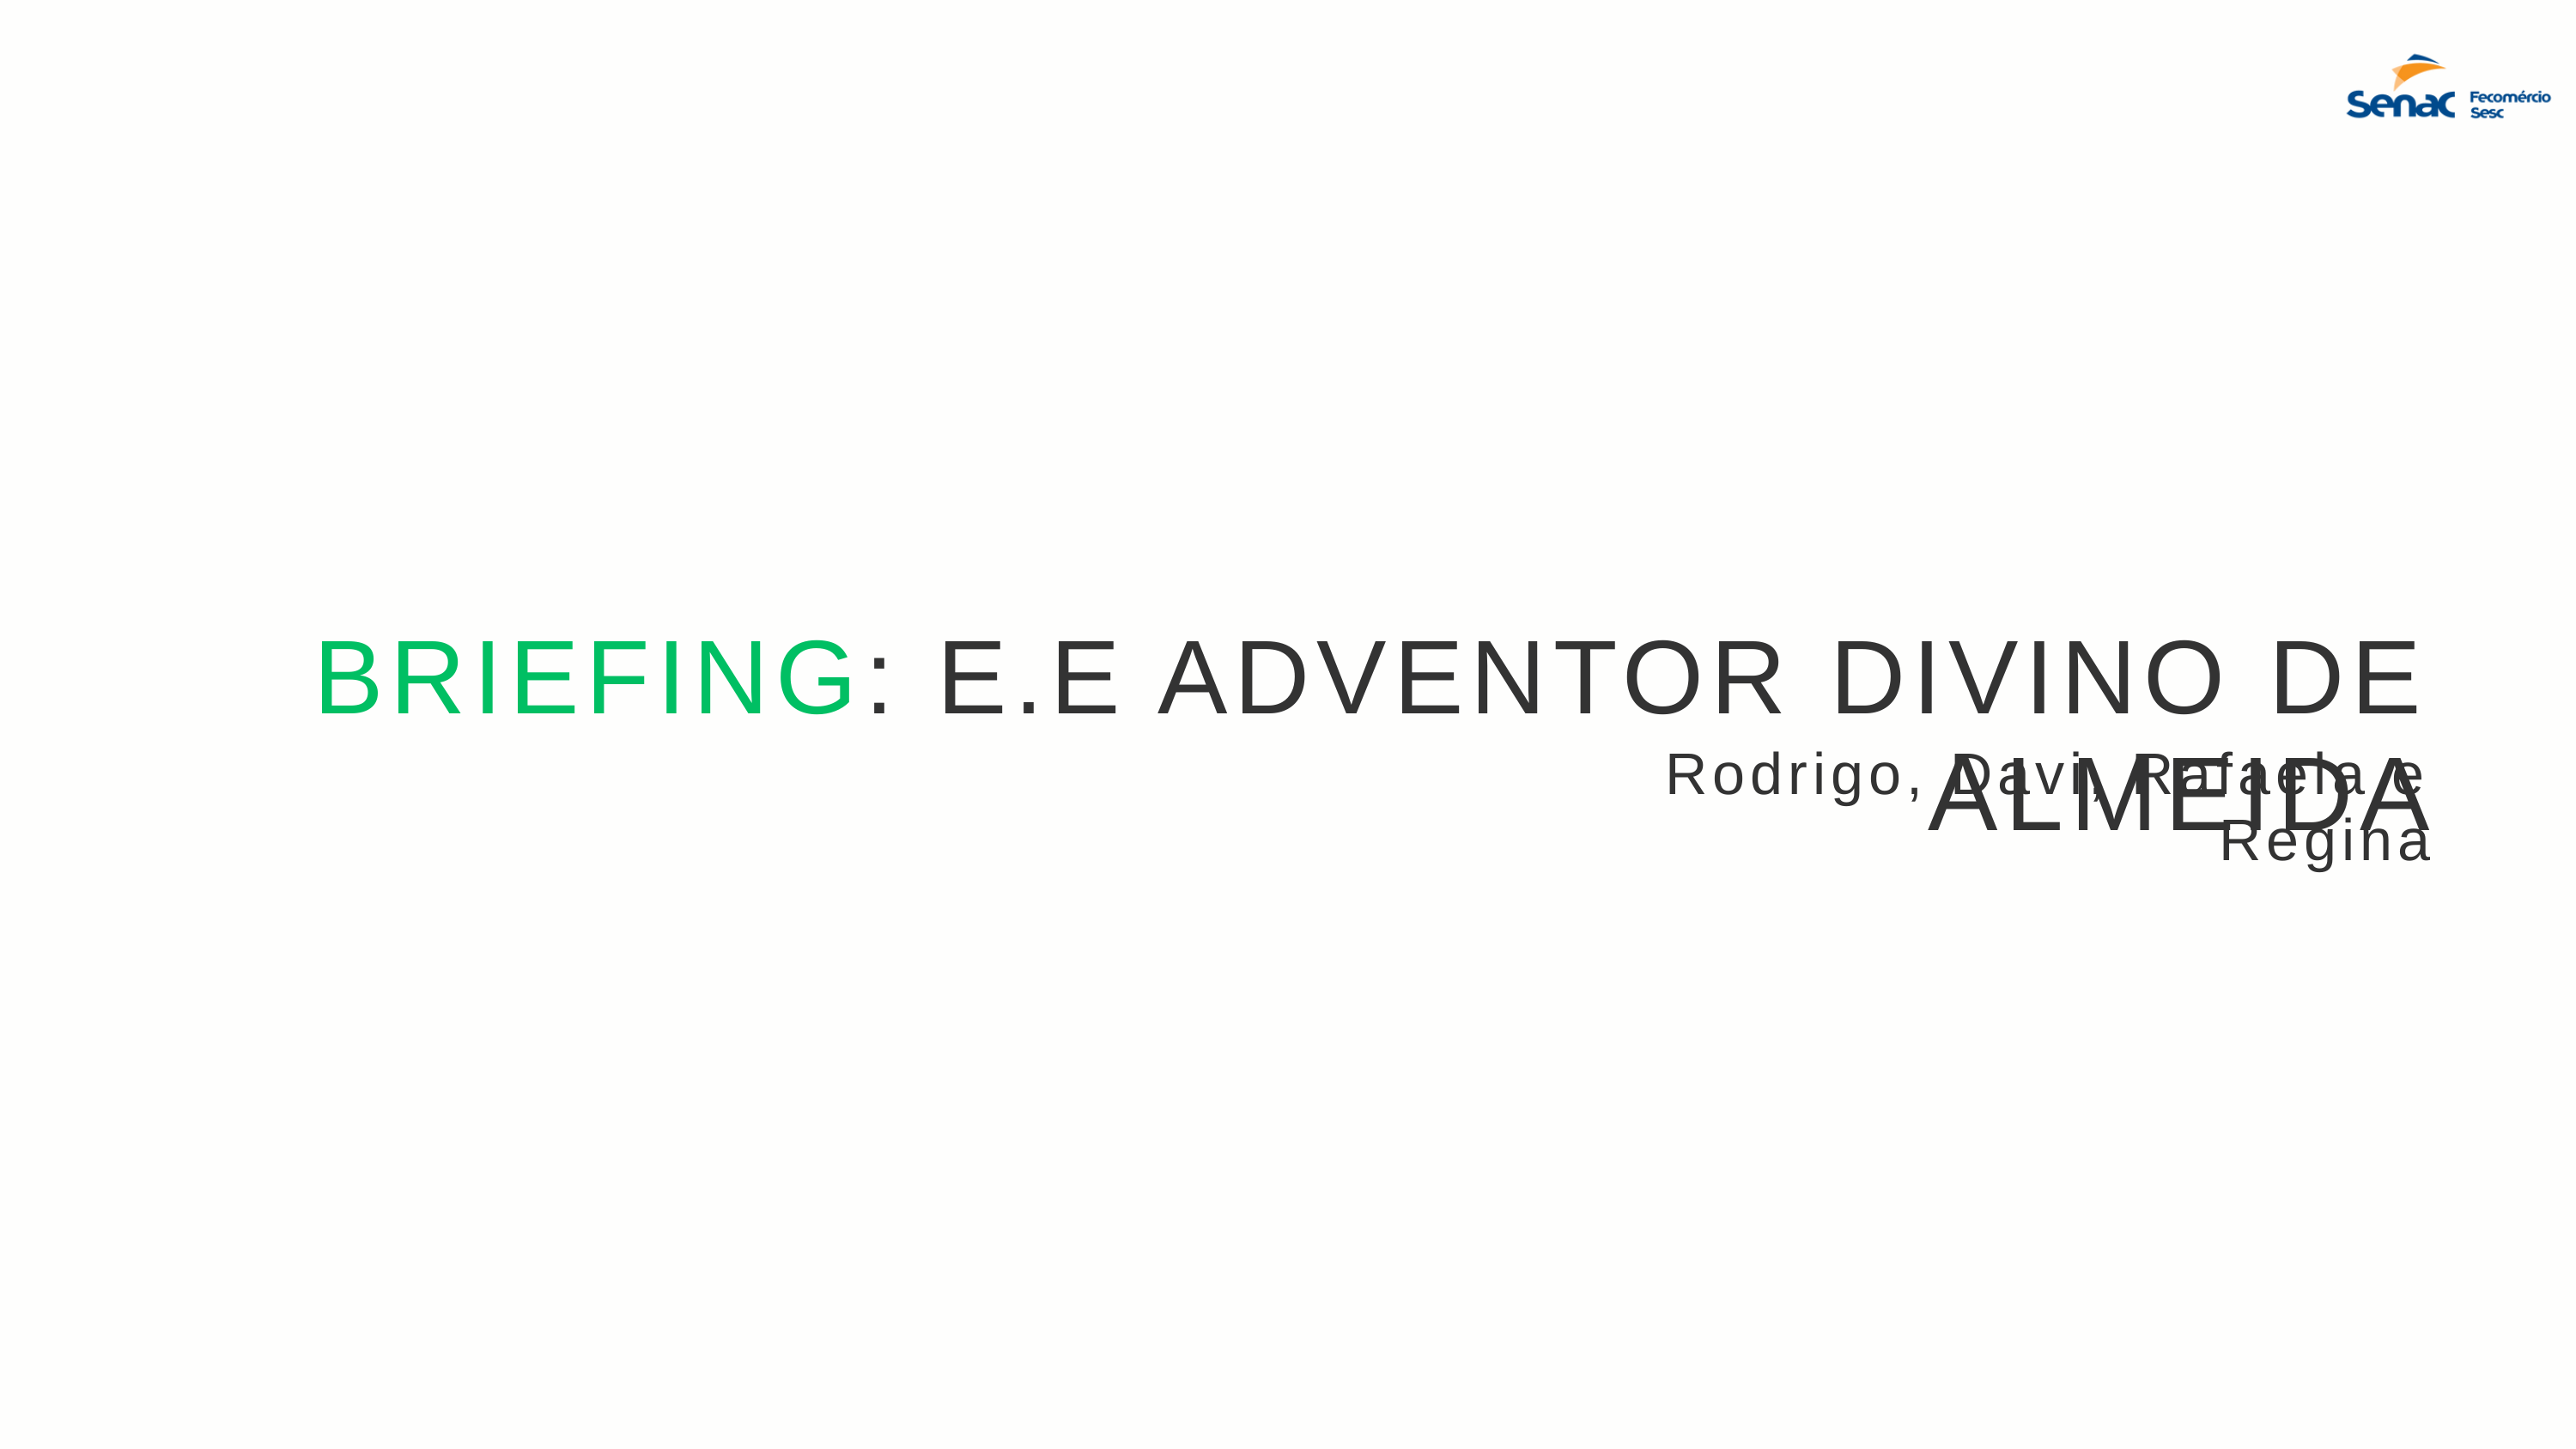

BRIEFING: E.E ADVENTOR DIVINO DE ALMEIDA
Rodrigo, Davi, Rafaela e Regina